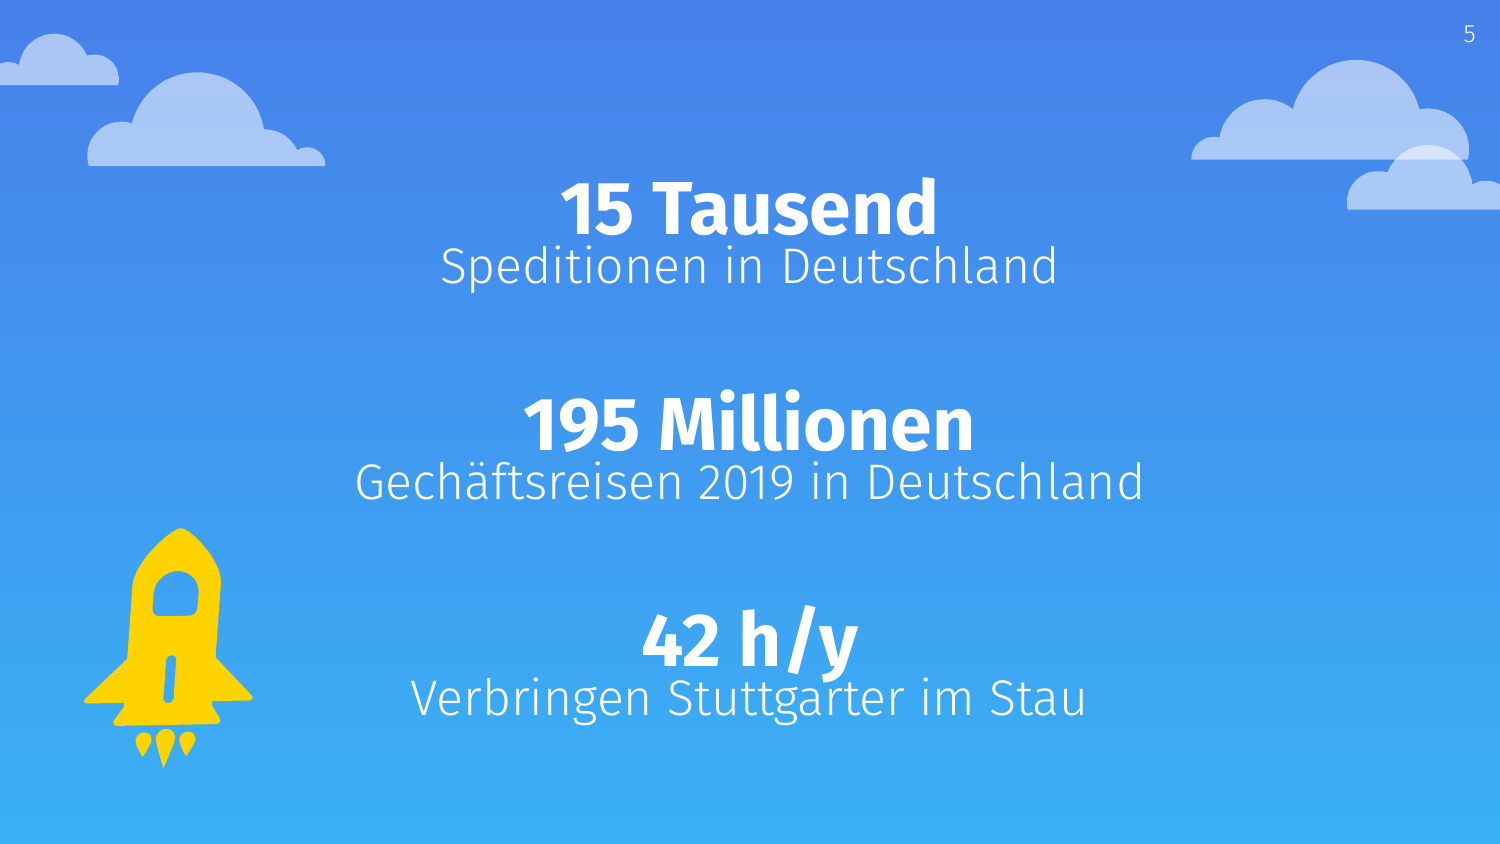

5
15 Tausend
Speditionen in Deutschland
195 Millionen
Gechäftsreisen 2019 in Deutschland
42 h/y

Verbringen Stuttgarter im Stau